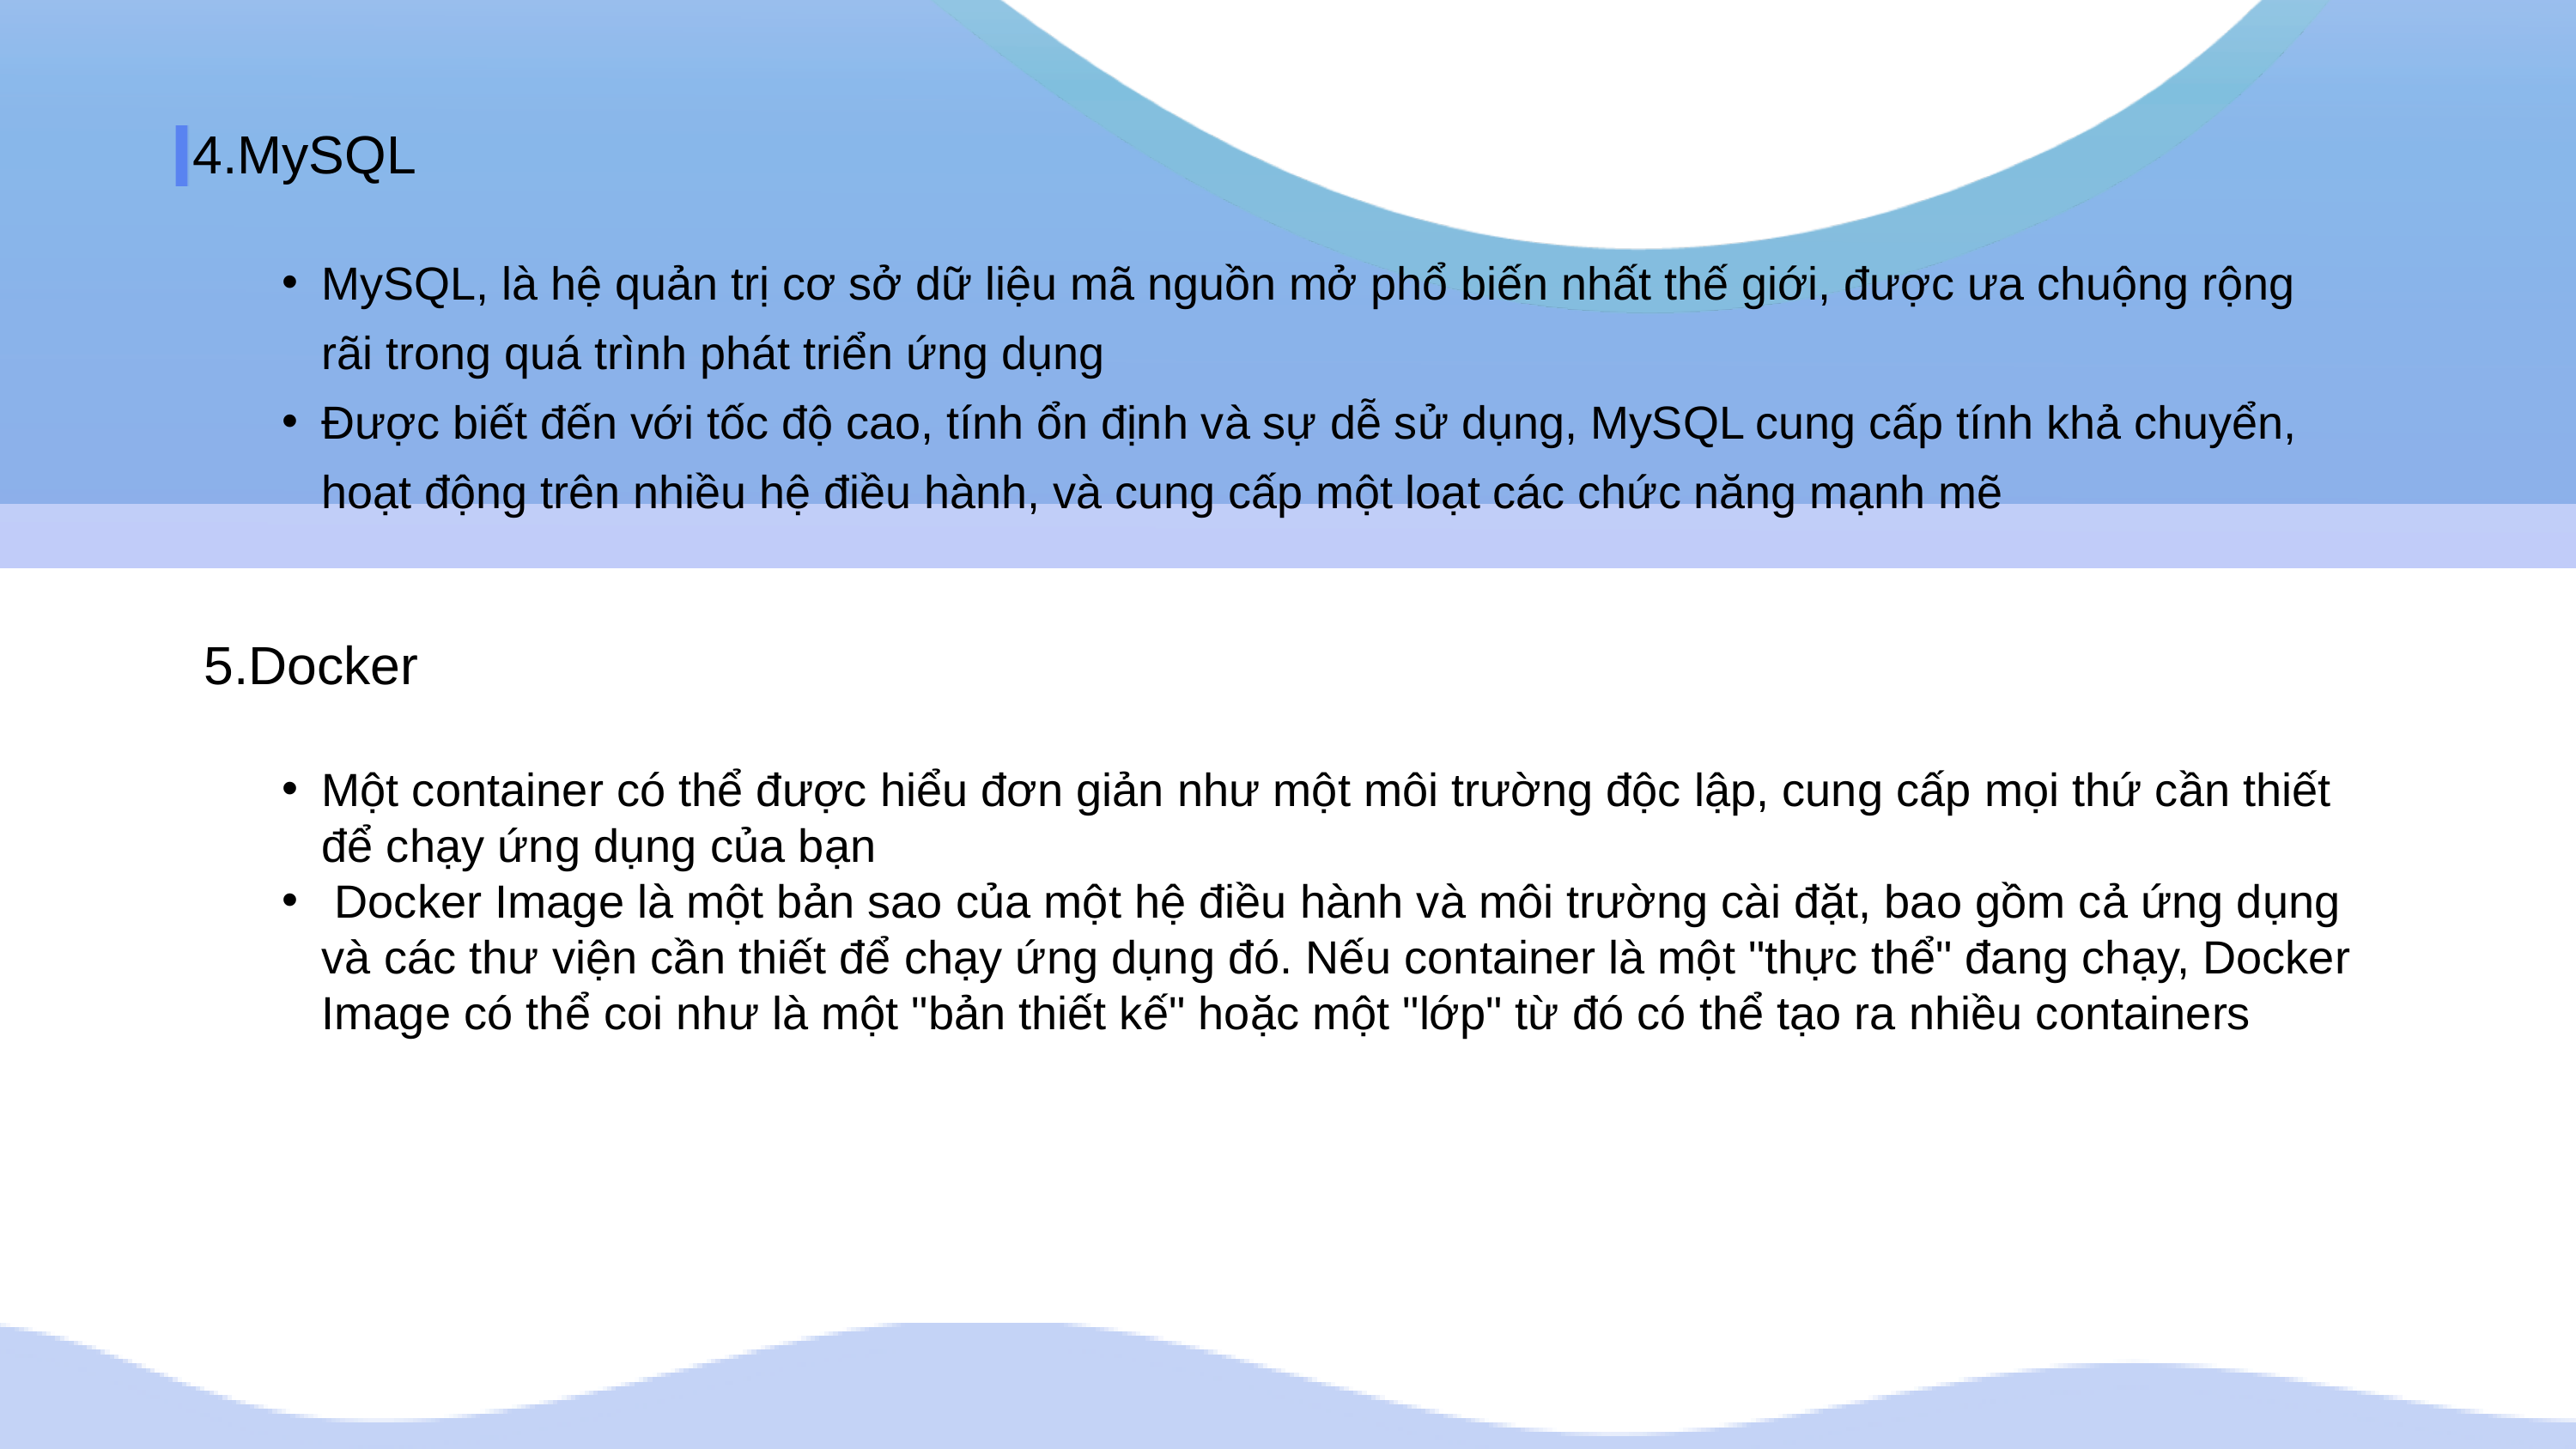

4.MySQL

MySQL, là hệ quản trị cơ sở dữ liệu mã nguồn mở phổ biến nhất thế giới, được ưa chuộng rộng rãi trong quá trình phát triển ứng dụng
Được biết đến với tốc độ cao, tính ổn định và sự dễ sử dụng, MySQL cung cấp tính khả chuyển, hoạt động trên nhiều hệ điều hành, và cung cấp một loạt các chức năng mạnh mẽ
5.Docker

Một container có thể được hiểu đơn giản như một môi trường độc lập, cung cấp mọi thứ cần thiết để chạy ứng dụng của bạn
 Docker Image là một bản sao của một hệ điều hành và môi trường cài đặt, bao gồm cả ứng dụng và các thư viện cần thiết để chạy ứng dụng đó. Nếu container là một "thực thể" đang chạy, Docker Image có thể coi như là một "bản thiết kế" hoặc một "lớp" từ đó có thể tạo ra nhiều containers